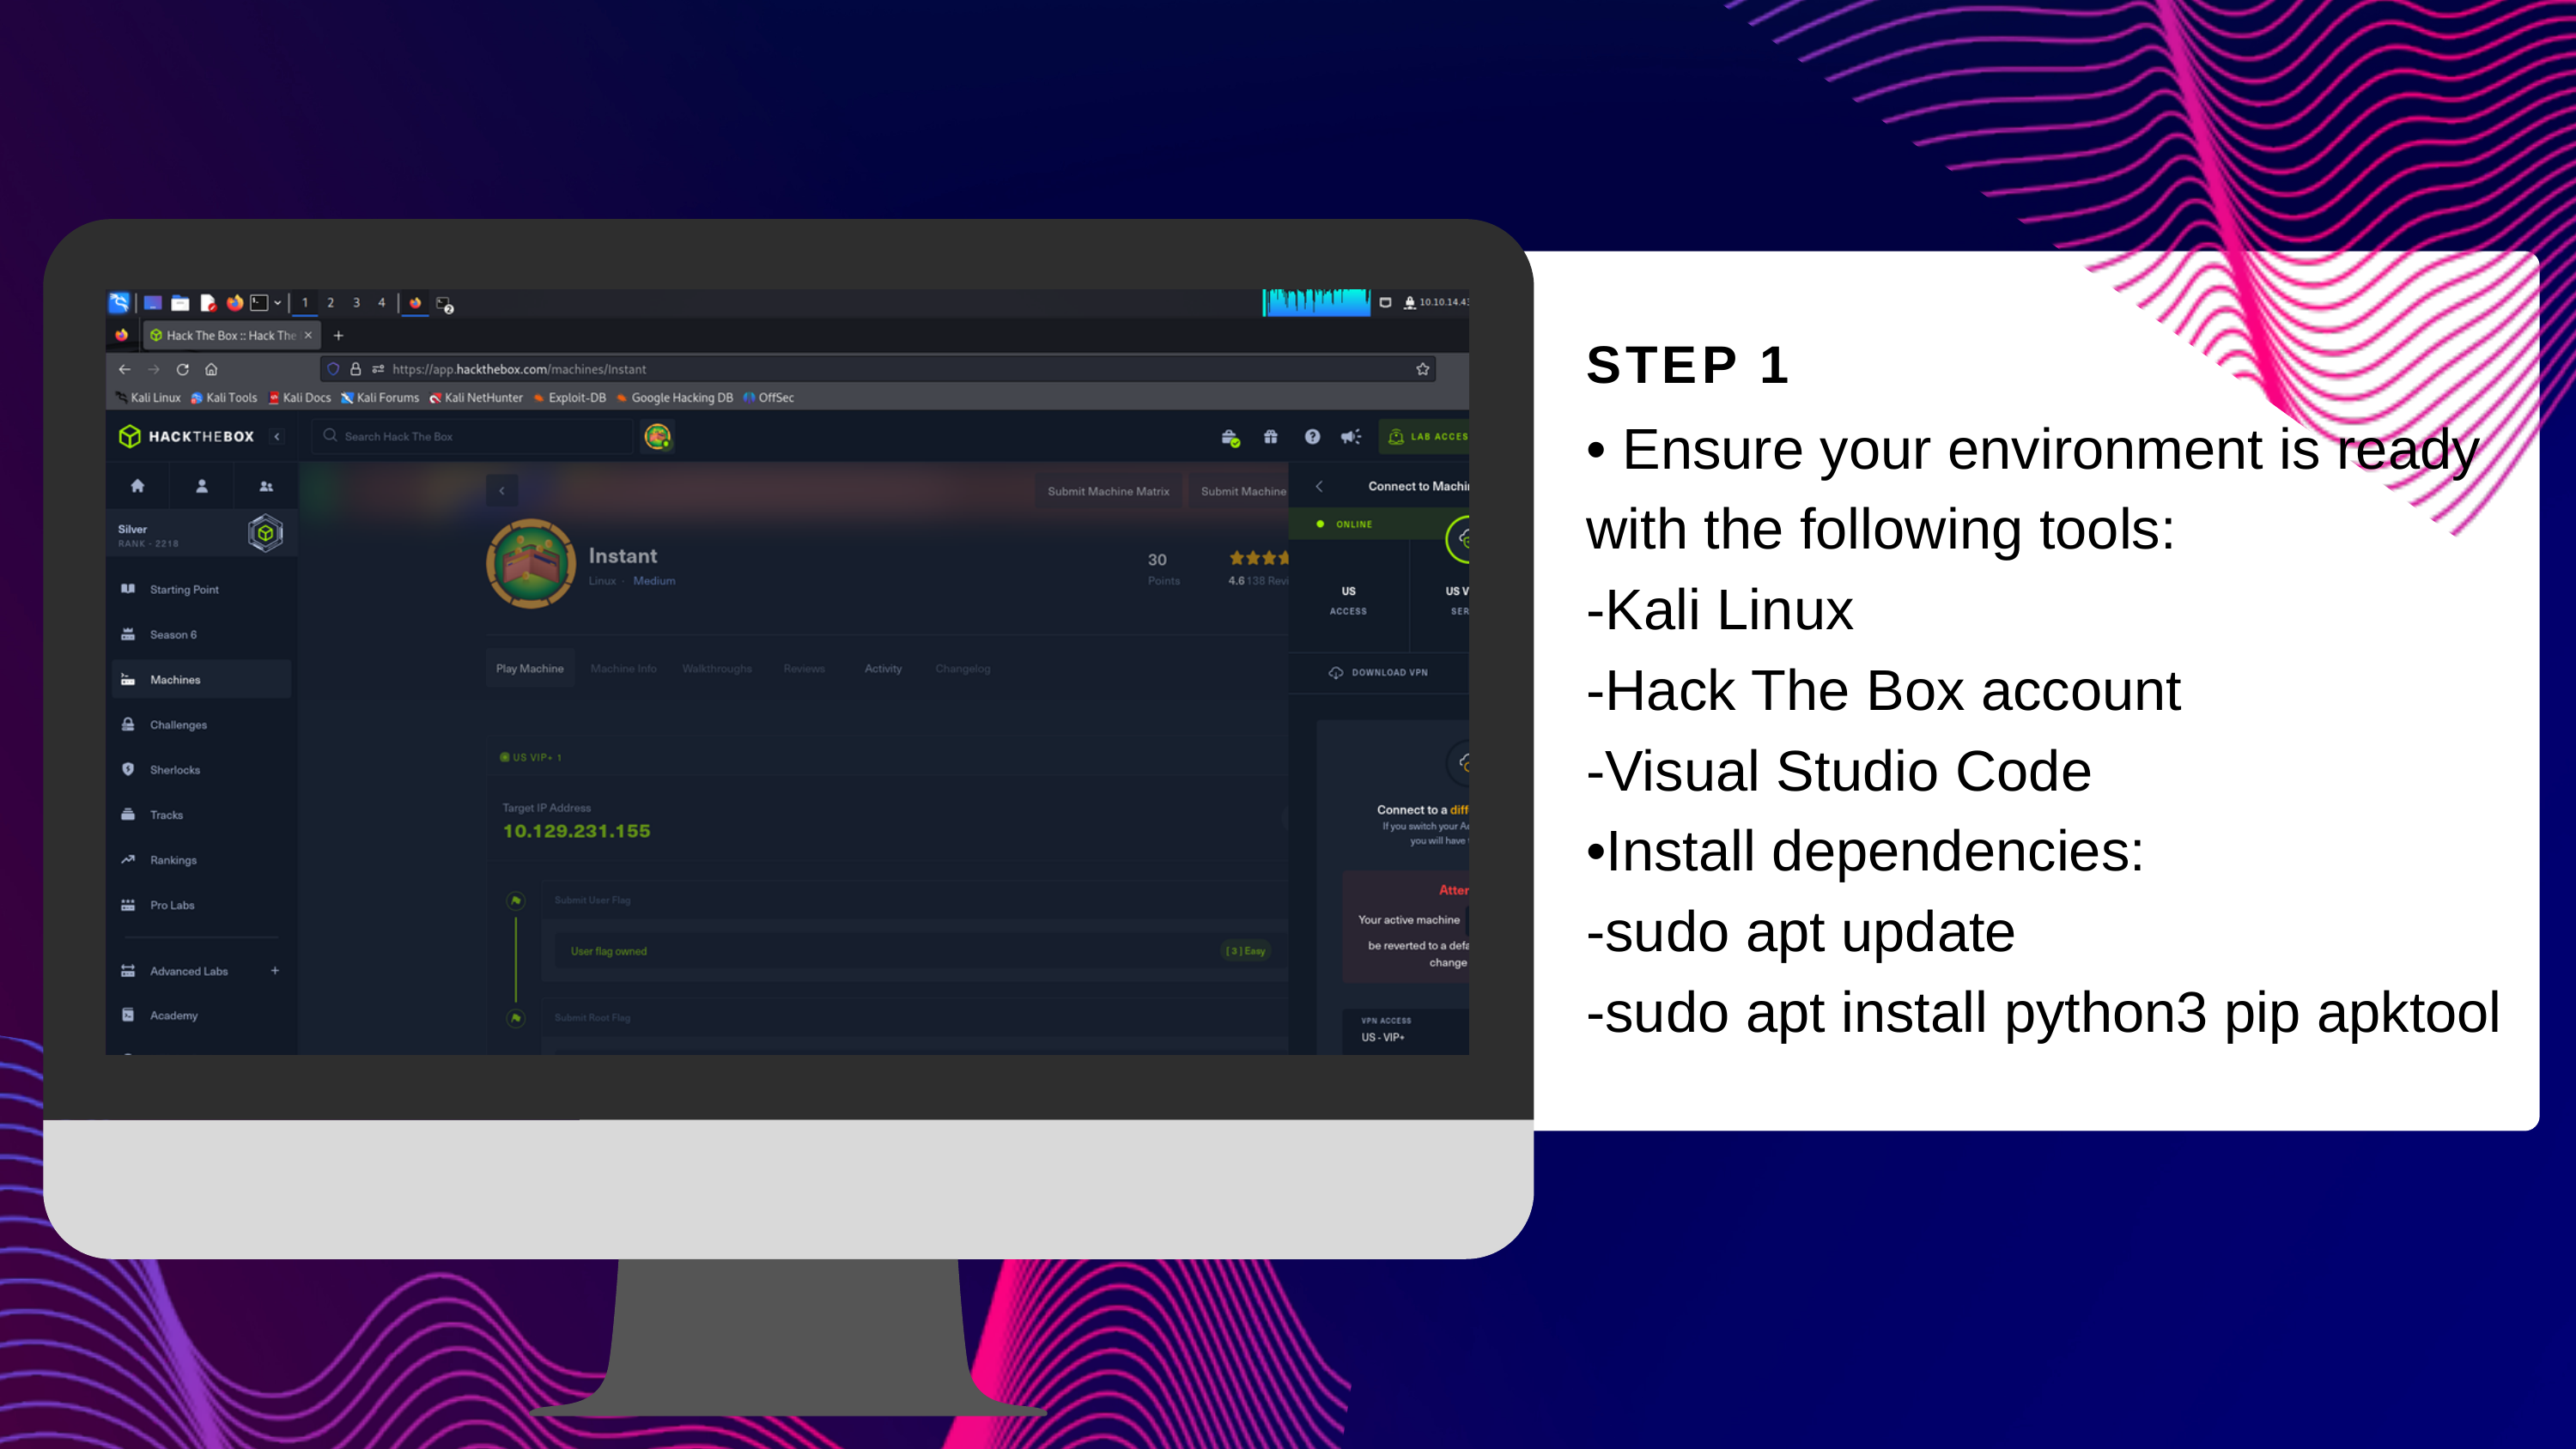

STEP 1
• Ensure your environment is ready with the following tools:
-Kali Linux
-Hack The Box account
-Visual Studio Code
•Install dependencies:
-sudo apt update
-sudo apt install python3 pip apktool